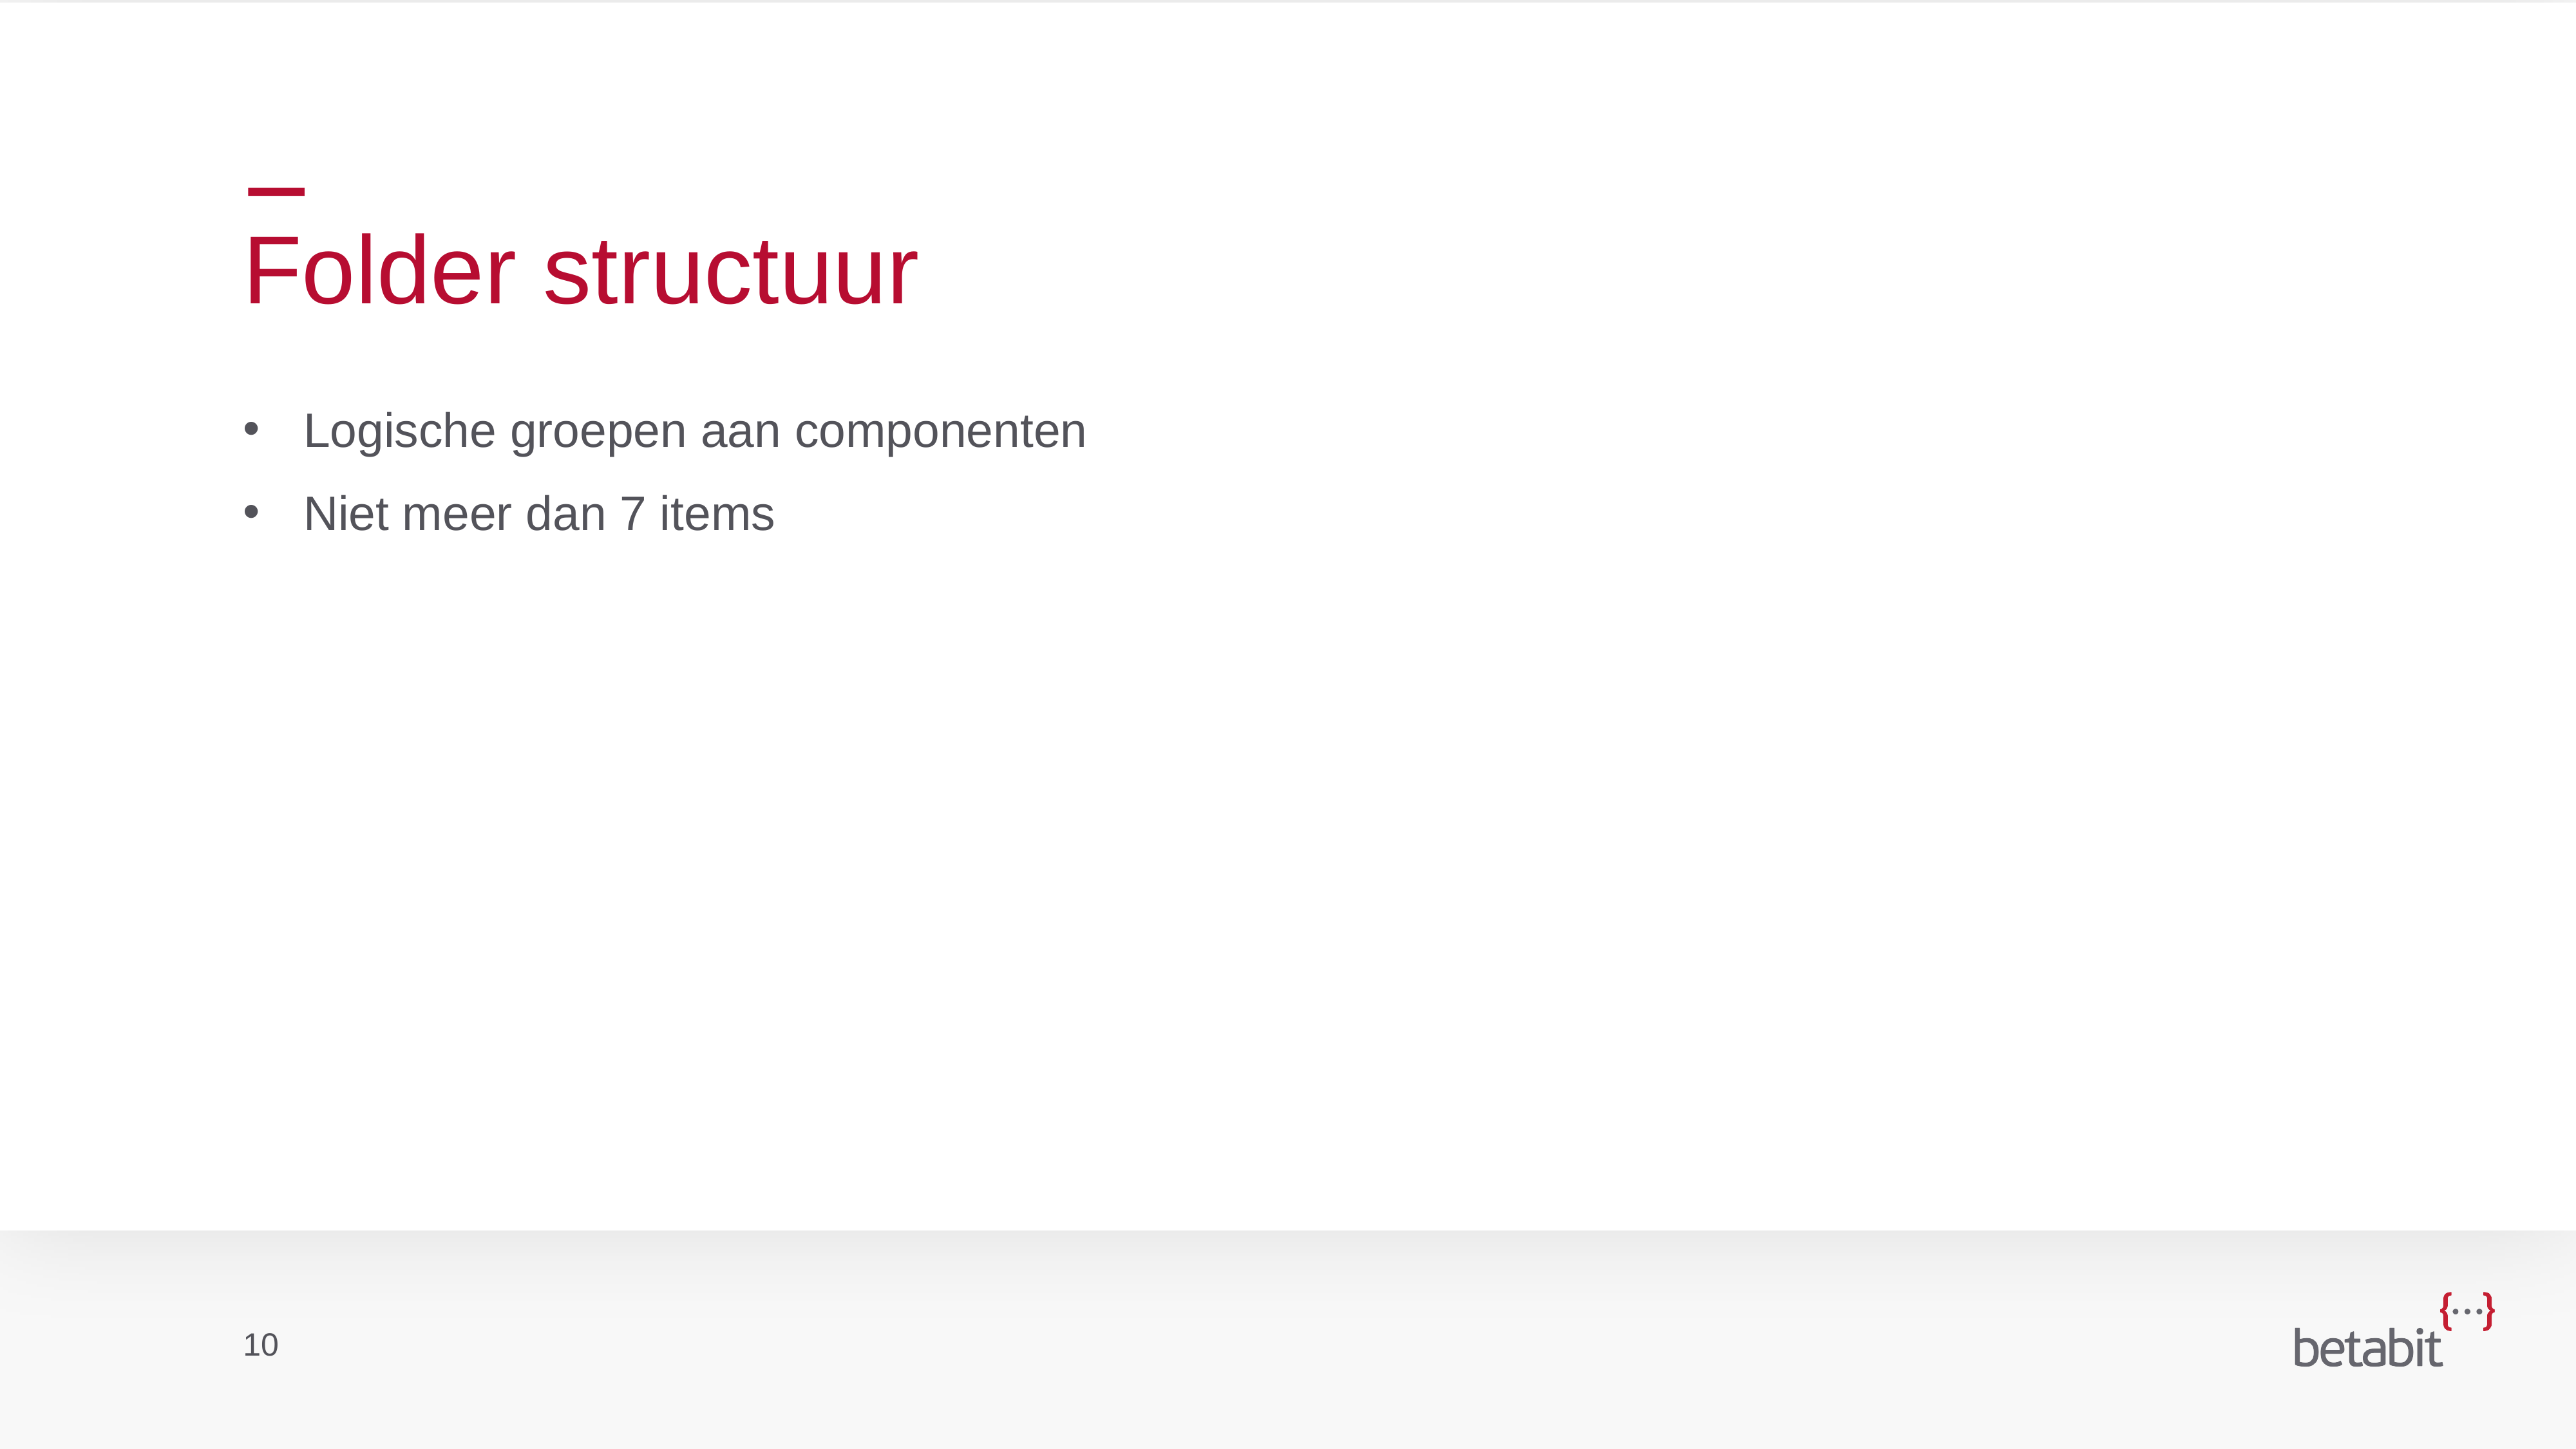

# Folder structuur
Logische groepen aan componenten
Niet meer dan 7 items

10